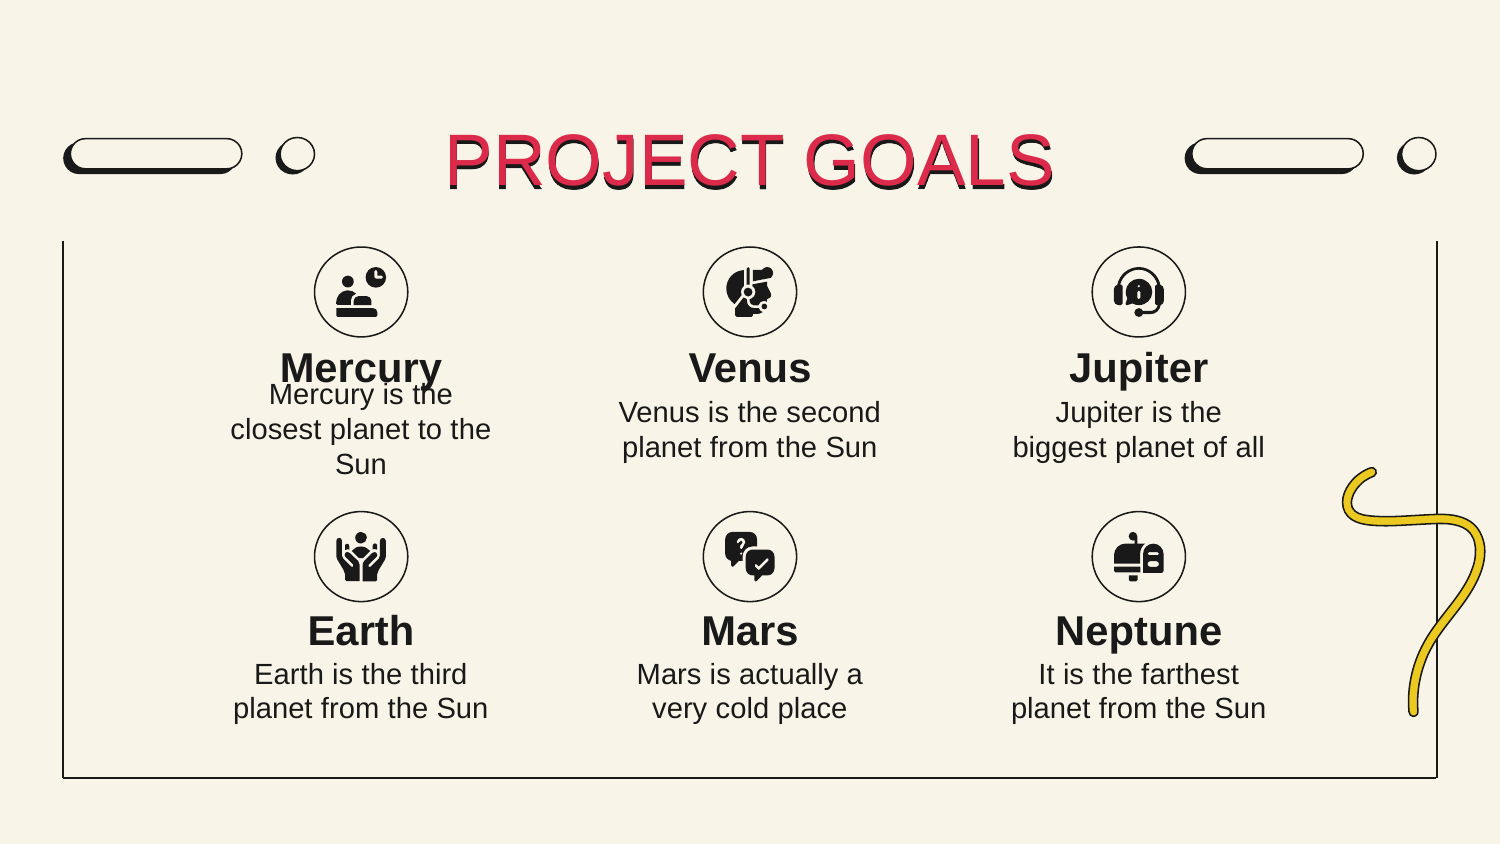

# PROJECT GOALS

Mercury
Venus
Jupiter
Mercury is the closest planet to the Sun
Venus is the second planet from the Sun
Jupiter is the biggest planet of all

Earth
Mars
Neptune
Earth is the third planet from the Sun
Mars is actually a very cold place
It is the farthest planet from the Sun